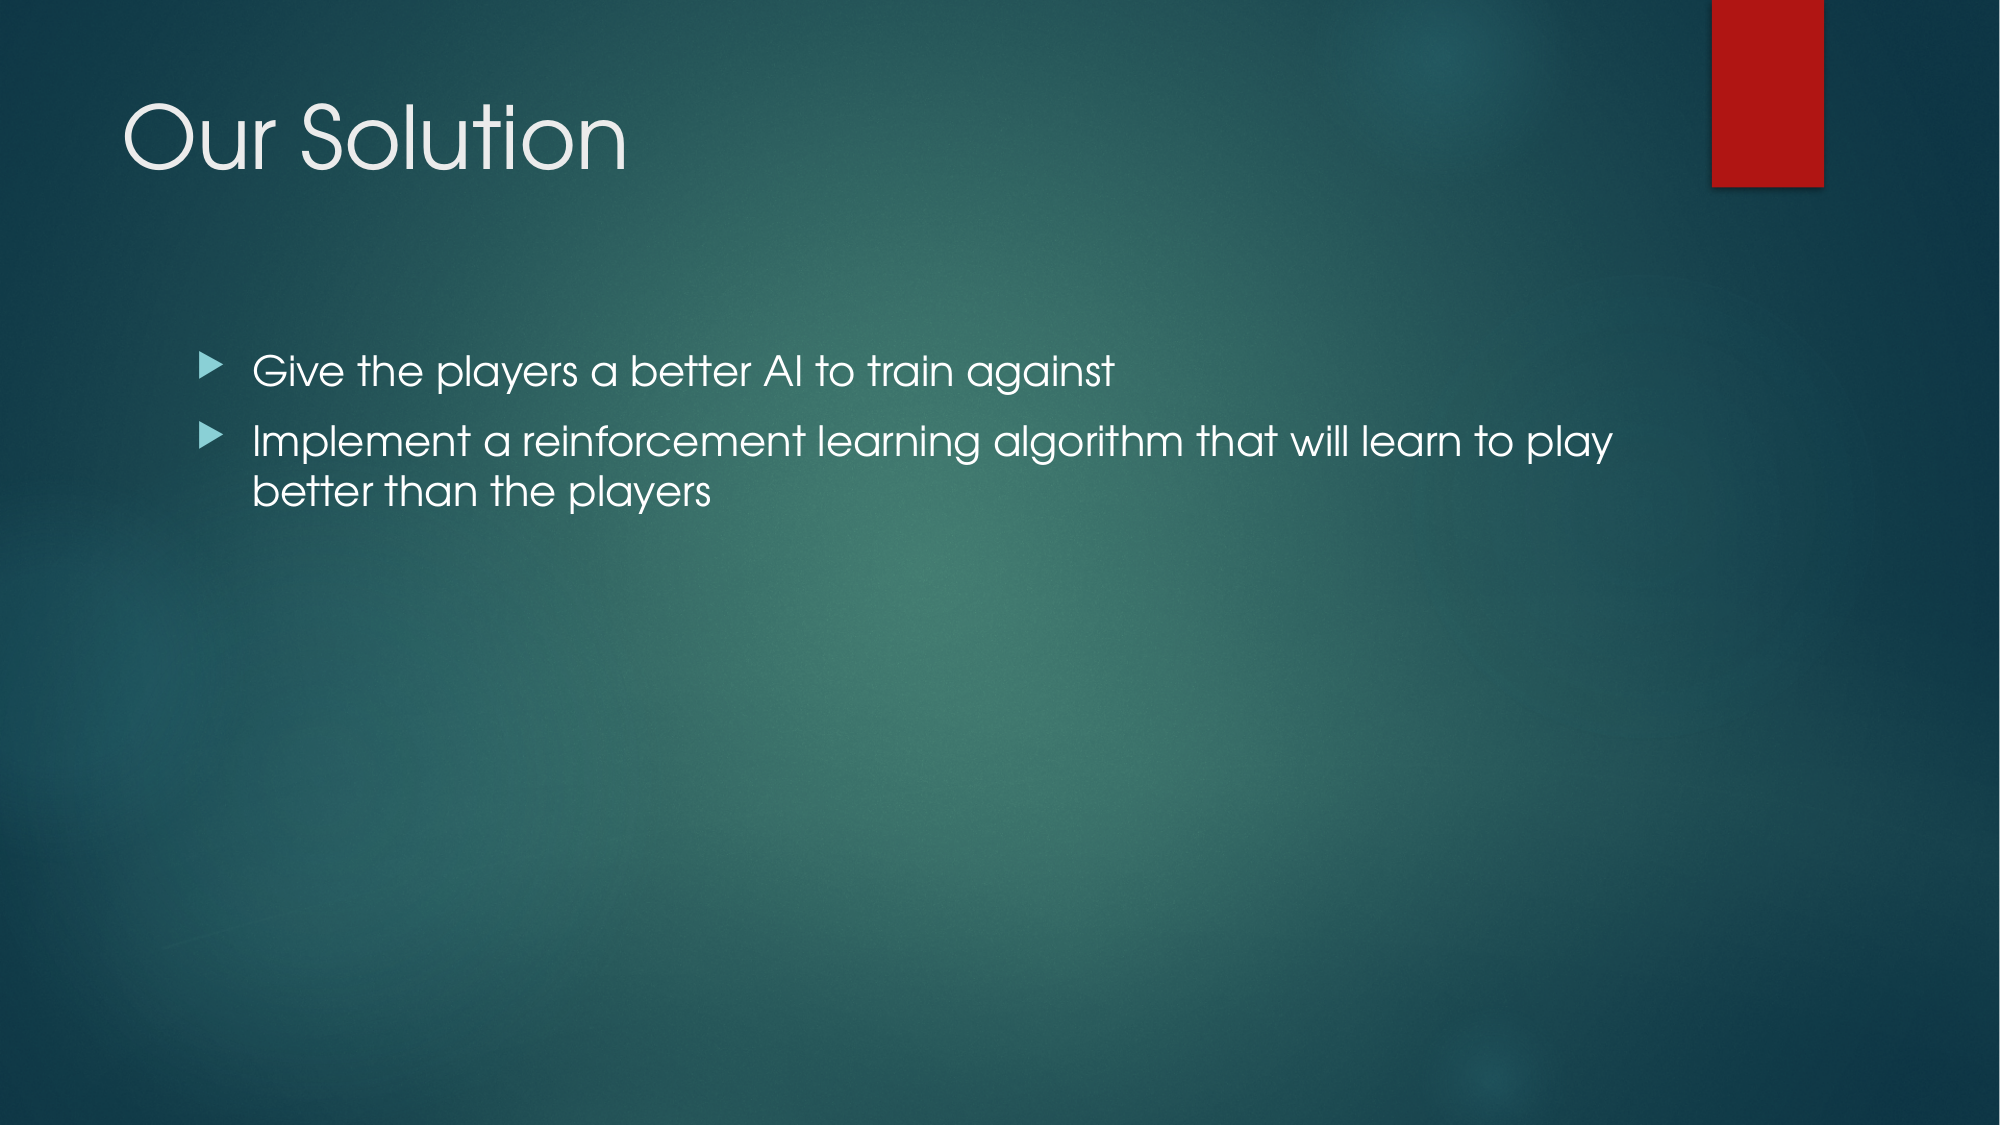

# Our Solution
Give the players a better AI to train against
Implement a reinforcement learning algorithm that will learn to play better than the players